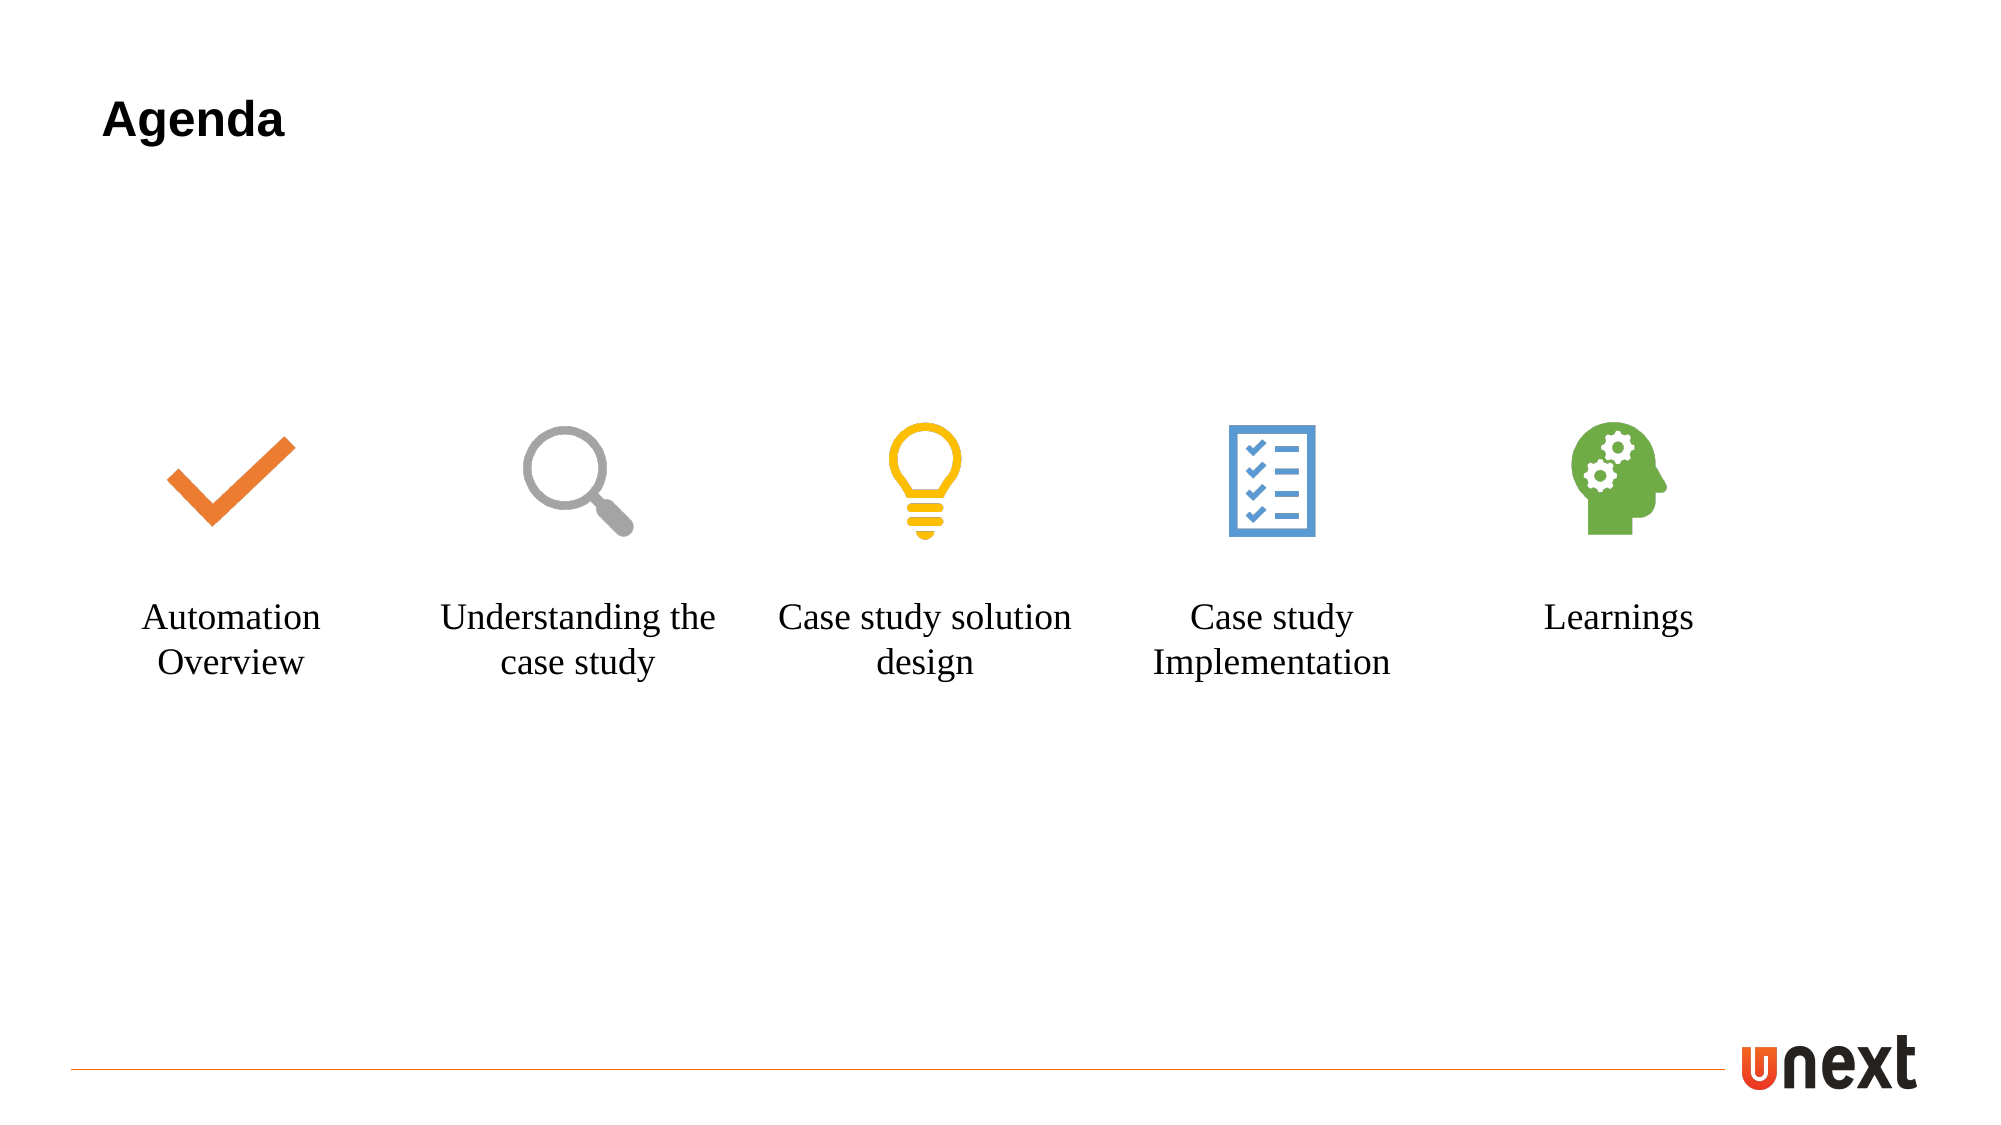

Agenda
Automation Overview
Understanding the case study
Case study solution design
Case study Implementation
Learnings